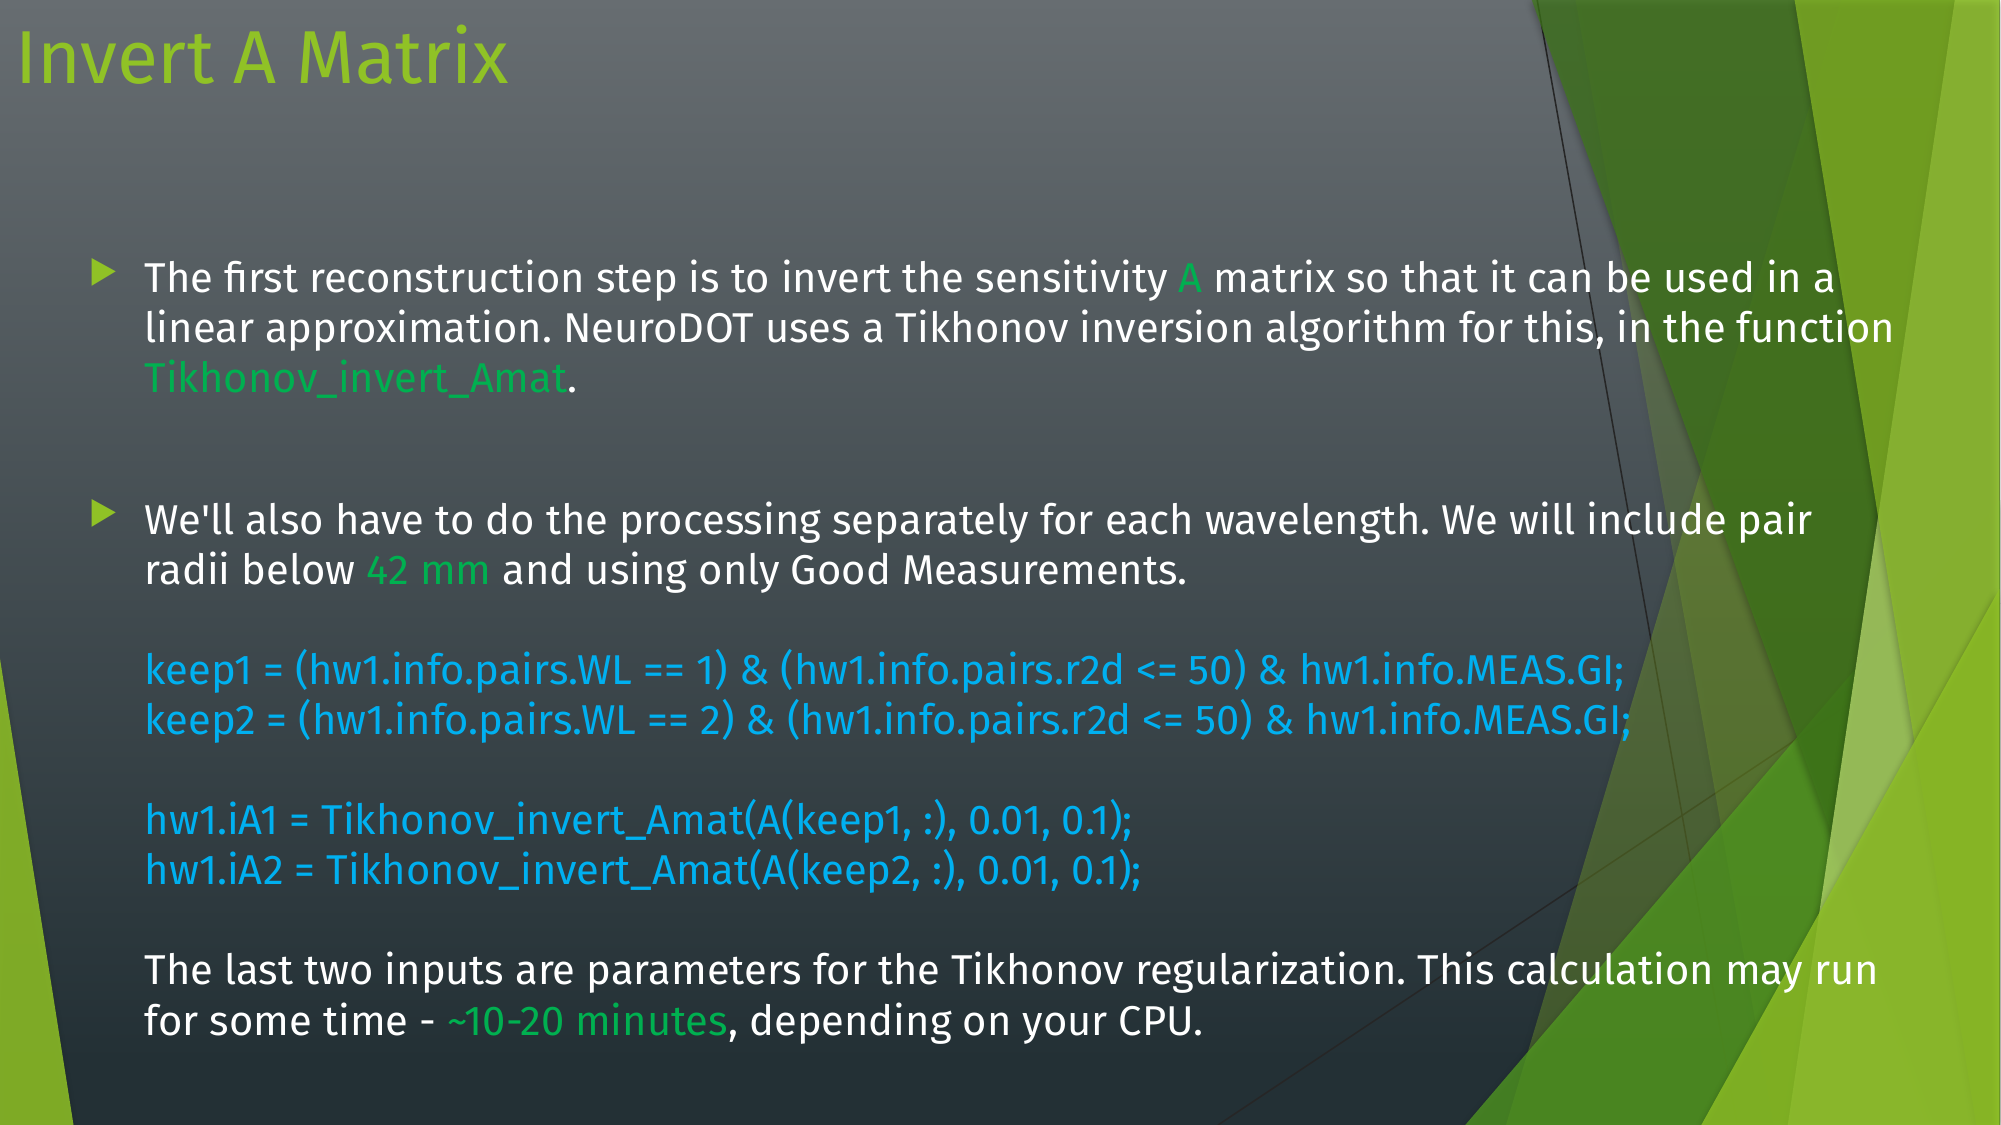

# Invert A Matrix
The first reconstruction step is to invert the sensitivity A matrix so that it can be used in a linear approximation. NeuroDOT uses a Tikhonov inversion algorithm for this, in the function Tikhonov_invert_Amat.

We'll also have to do the processing separately for each wavelength. We will include pair radii below 42 mm and using only Good Measurements.
keep1 = (hw1.info.pairs.WL == 1) & (hw1.info.pairs.r2d <= 50) & hw1.info.MEAS.GI;
keep2 = (hw1.info.pairs.WL == 2) & (hw1.info.pairs.r2d <= 50) & hw1.info.MEAS.GI;
hw1.iA1 = Tikhonov_invert_Amat(A(keep1, :), 0.01, 0.1);
hw1.iA2 = Tikhonov_invert_Amat(A(keep2, :), 0.01, 0.1);
The last two inputs are parameters for the Tikhonov regularization. This calculation may run for some time - ~10-20 minutes, depending on your CPU.